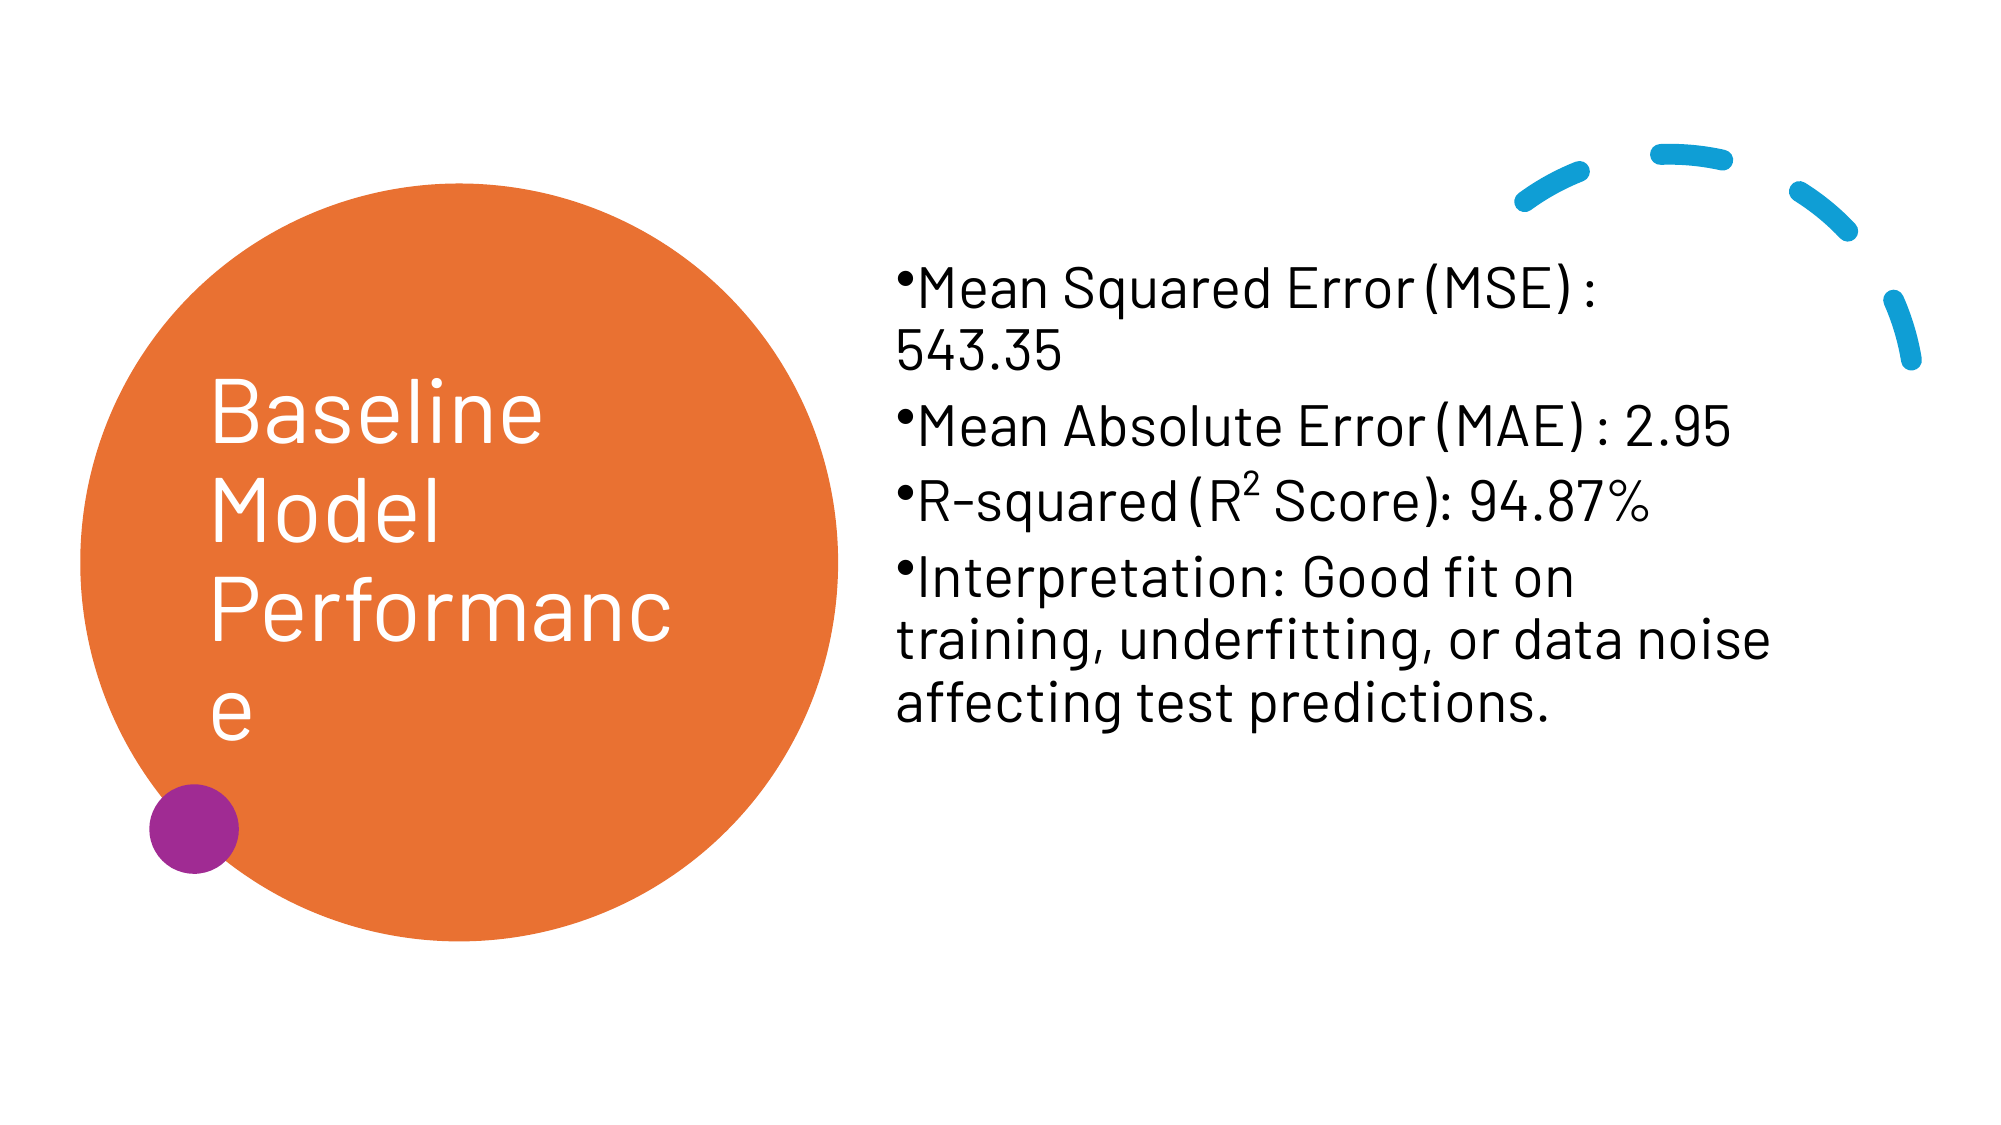

# Baseline Model Performance
Mean Squared Error (MSE) : 543.35
Mean Absolute Error (MAE) : 2.95
R-squared (R² Score): 94.87%
Interpretation: Good fit on training, underfitting, or data noise affecting test predictions.